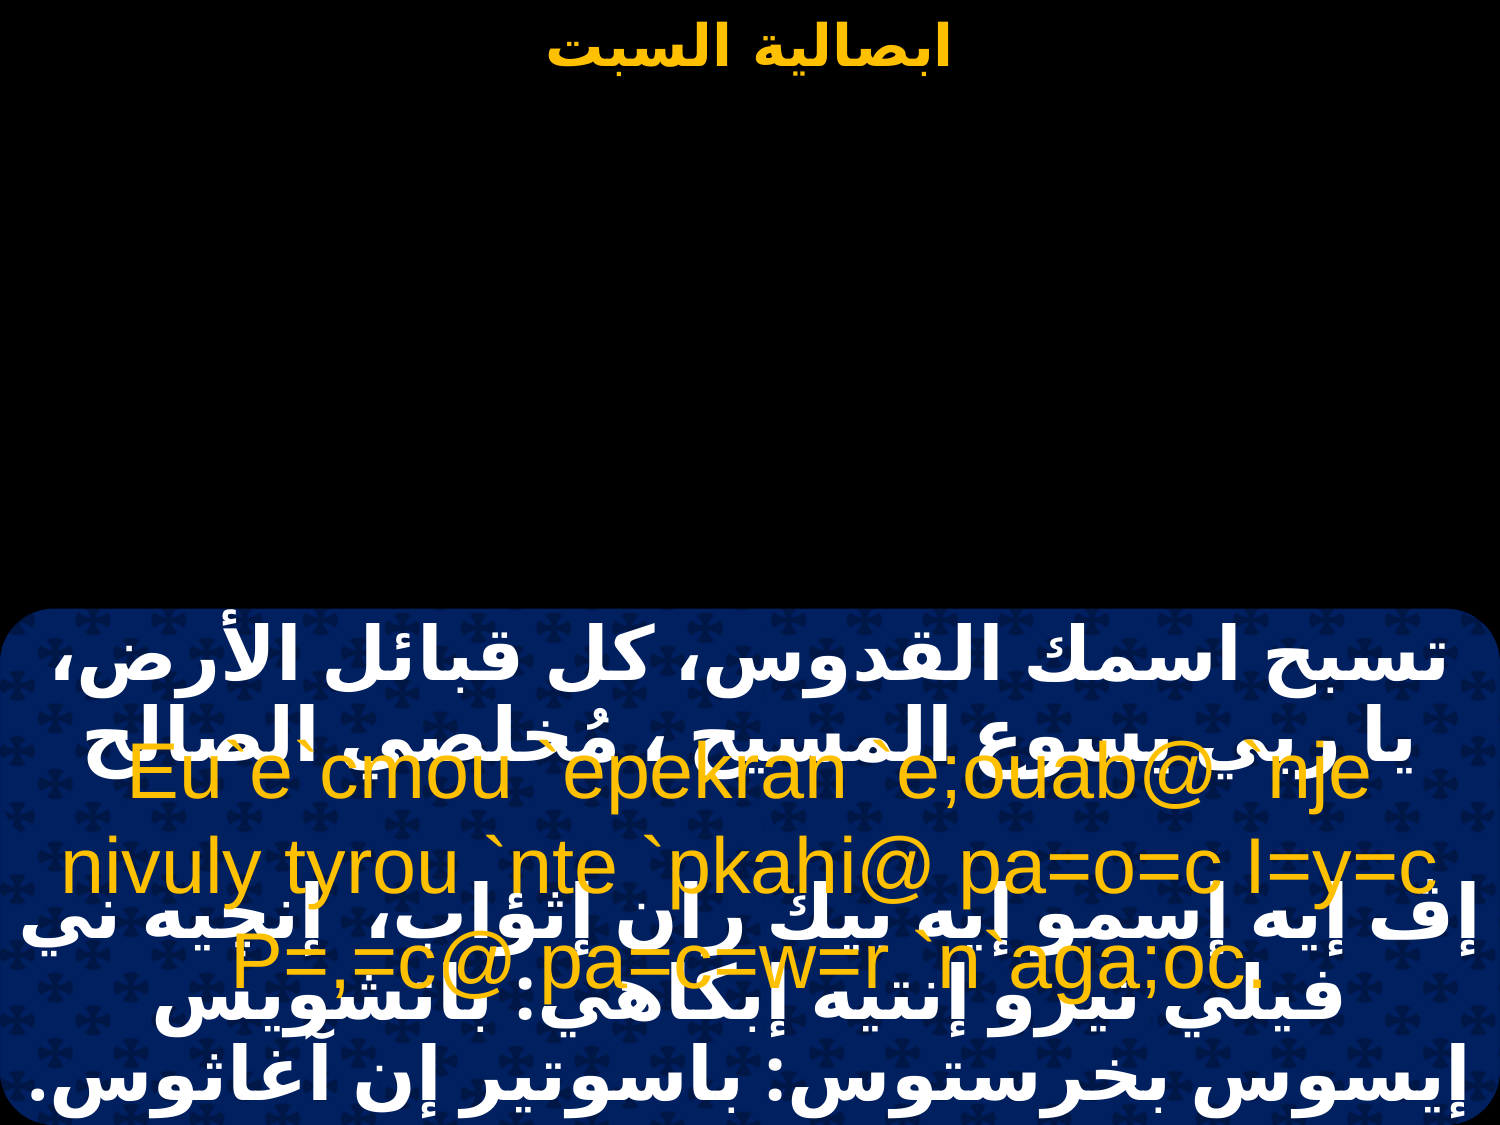

#
تسبح اسمك القدوس، كل قبائل الأرض، يا ربي يسوع المسيح ، مُخلصي الصالح

Eu`e`cmou `epekran `e;ouab@ `nje nivuly tyrou `nte `pkahi@ pa=o=c I=y=c P=,=c@ pa=c=w=r `n`aga;oc.
إڤ إيه إسمو إيه بيك ران إثؤاب،  إنچيه ني فيلي تيرو إنتيه إبكاهي: باتشويس إيسوس بخرستوس: باسوتير إن آغاثوس.